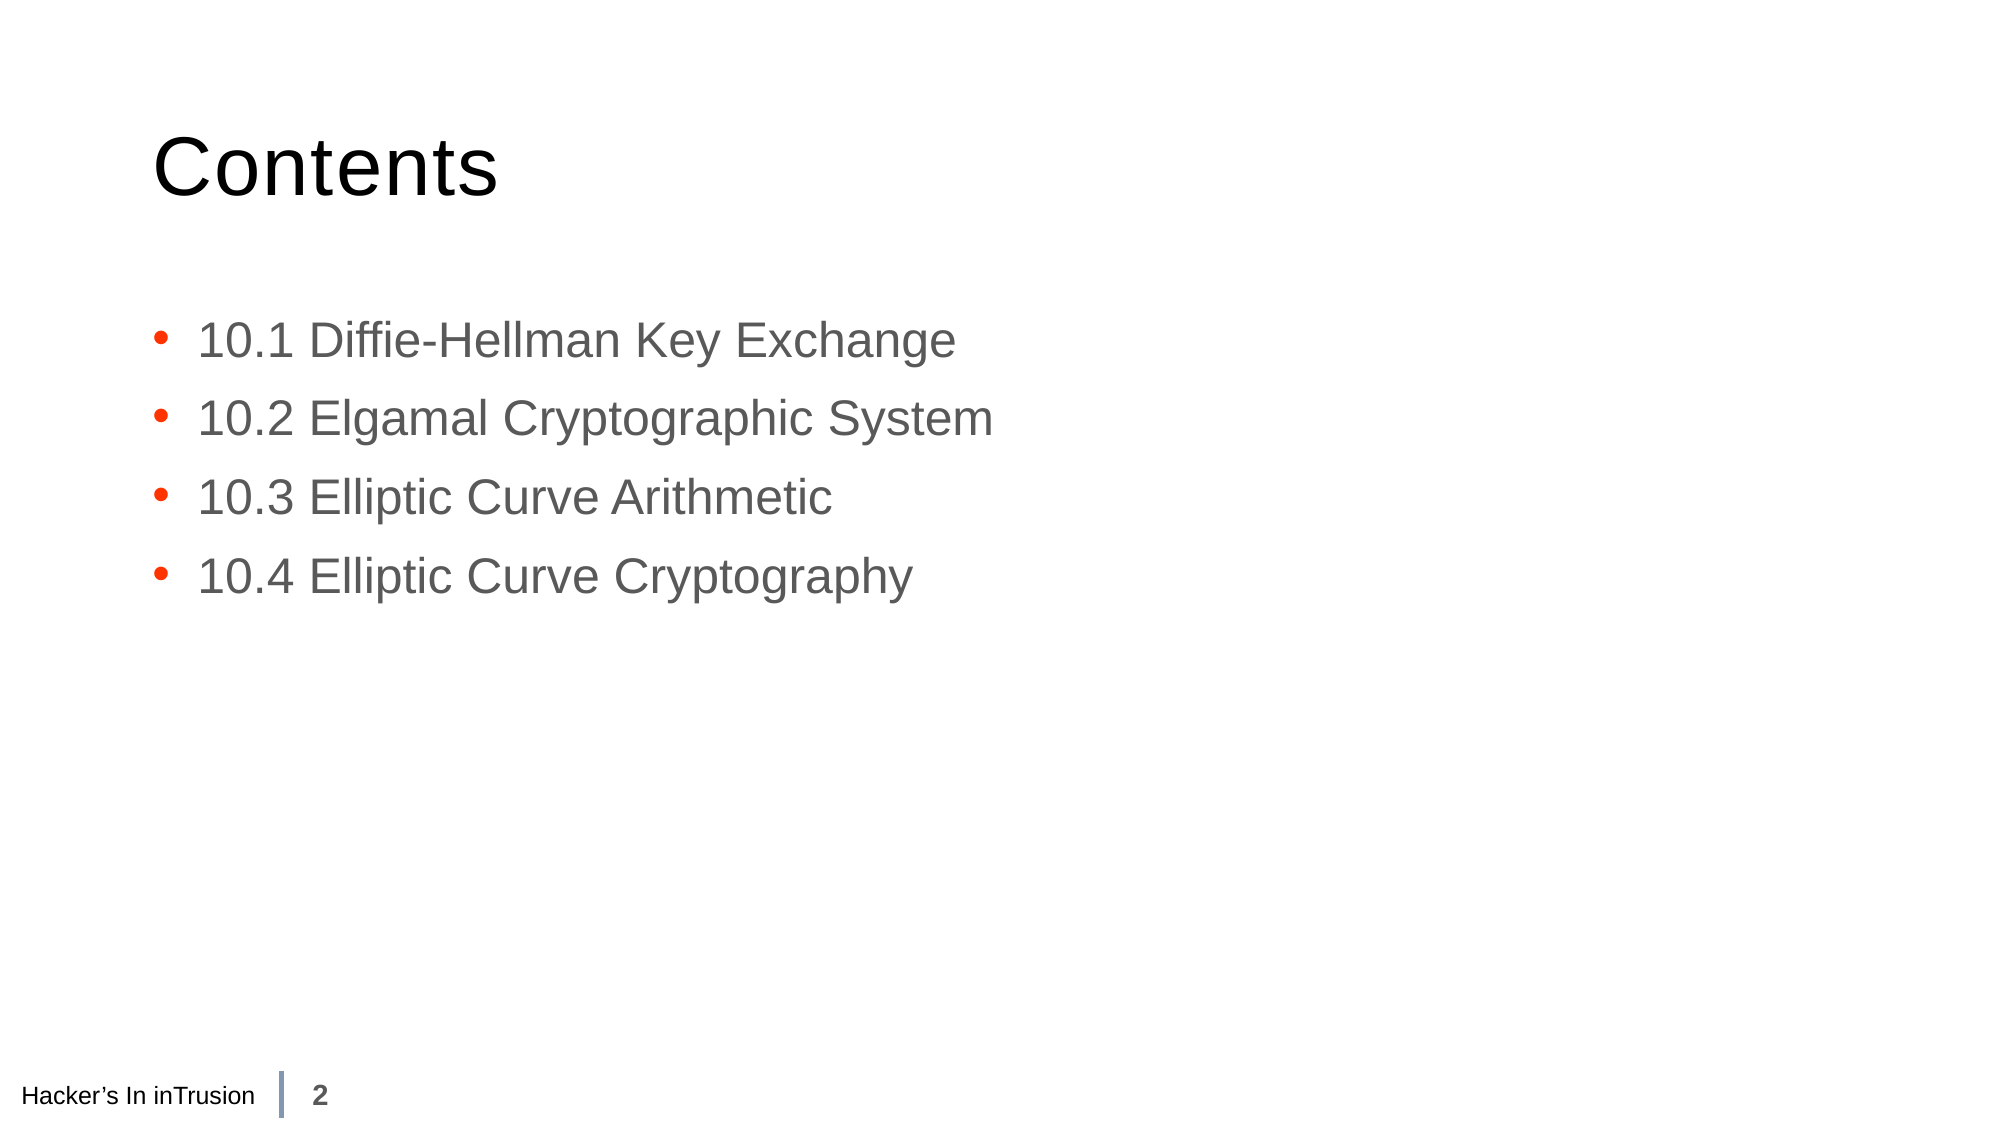

# Contents
10.1 Diffie-Hellman Key Exchange
10.2 Elgamal Cryptographic System
10.3 Elliptic Curve Arithmetic
10.4 Elliptic Curve Cryptography